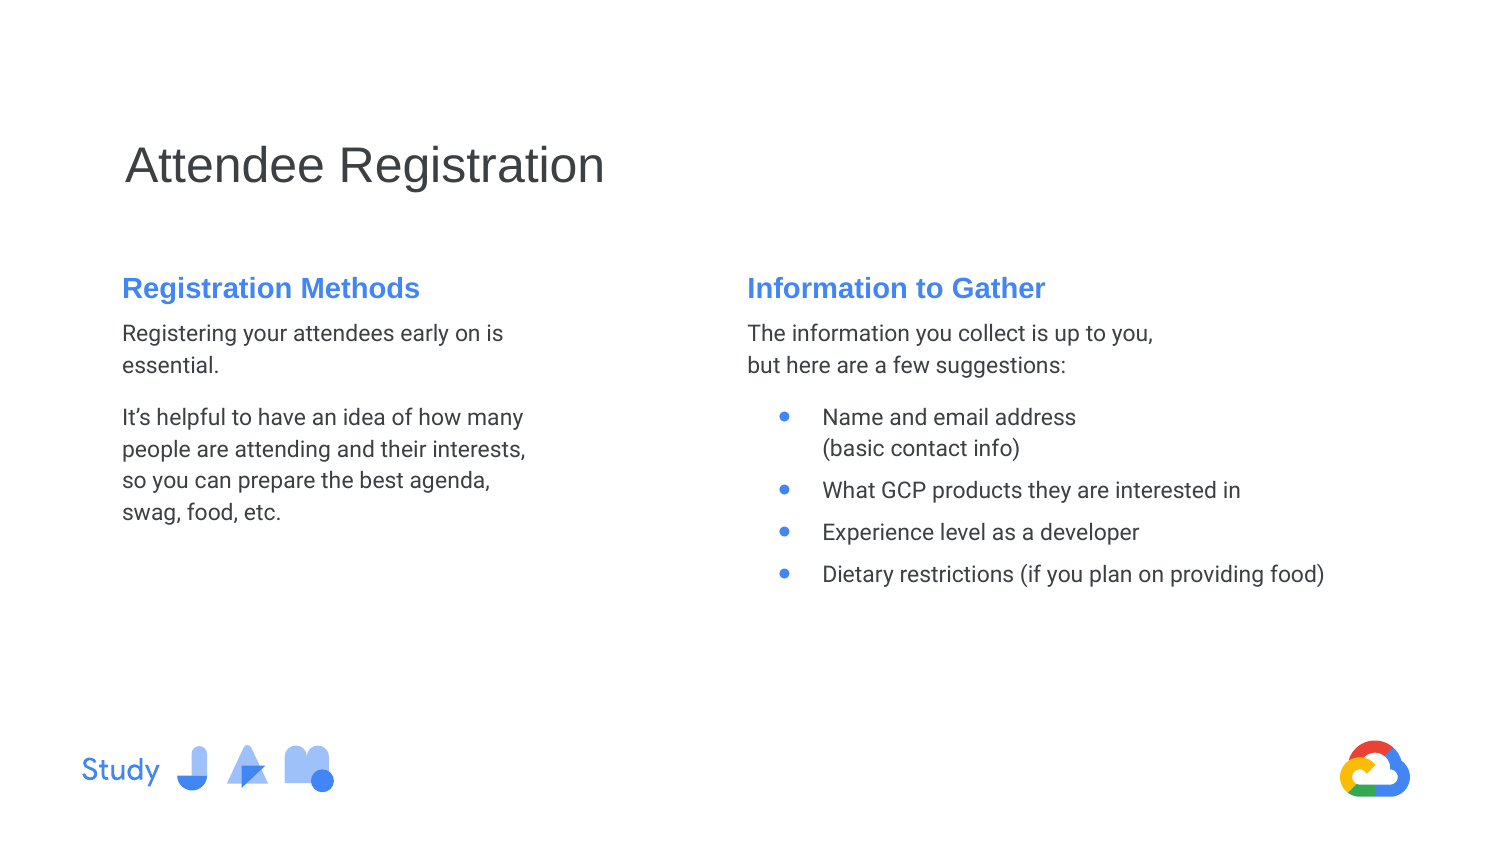

# Attendee Registration
Registration Methods
Registering your attendees early on is essential.
It’s helpful to have an idea of how many people are attending and their interests, so you can prepare the best agenda, swag, food, etc.
Information to Gather
The information you collect is up to you,
but here are a few suggestions:
Name and email address
(basic contact info)
What GCP products they are interested in
Experience level as a developer
Dietary restrictions (if you plan on providing food)